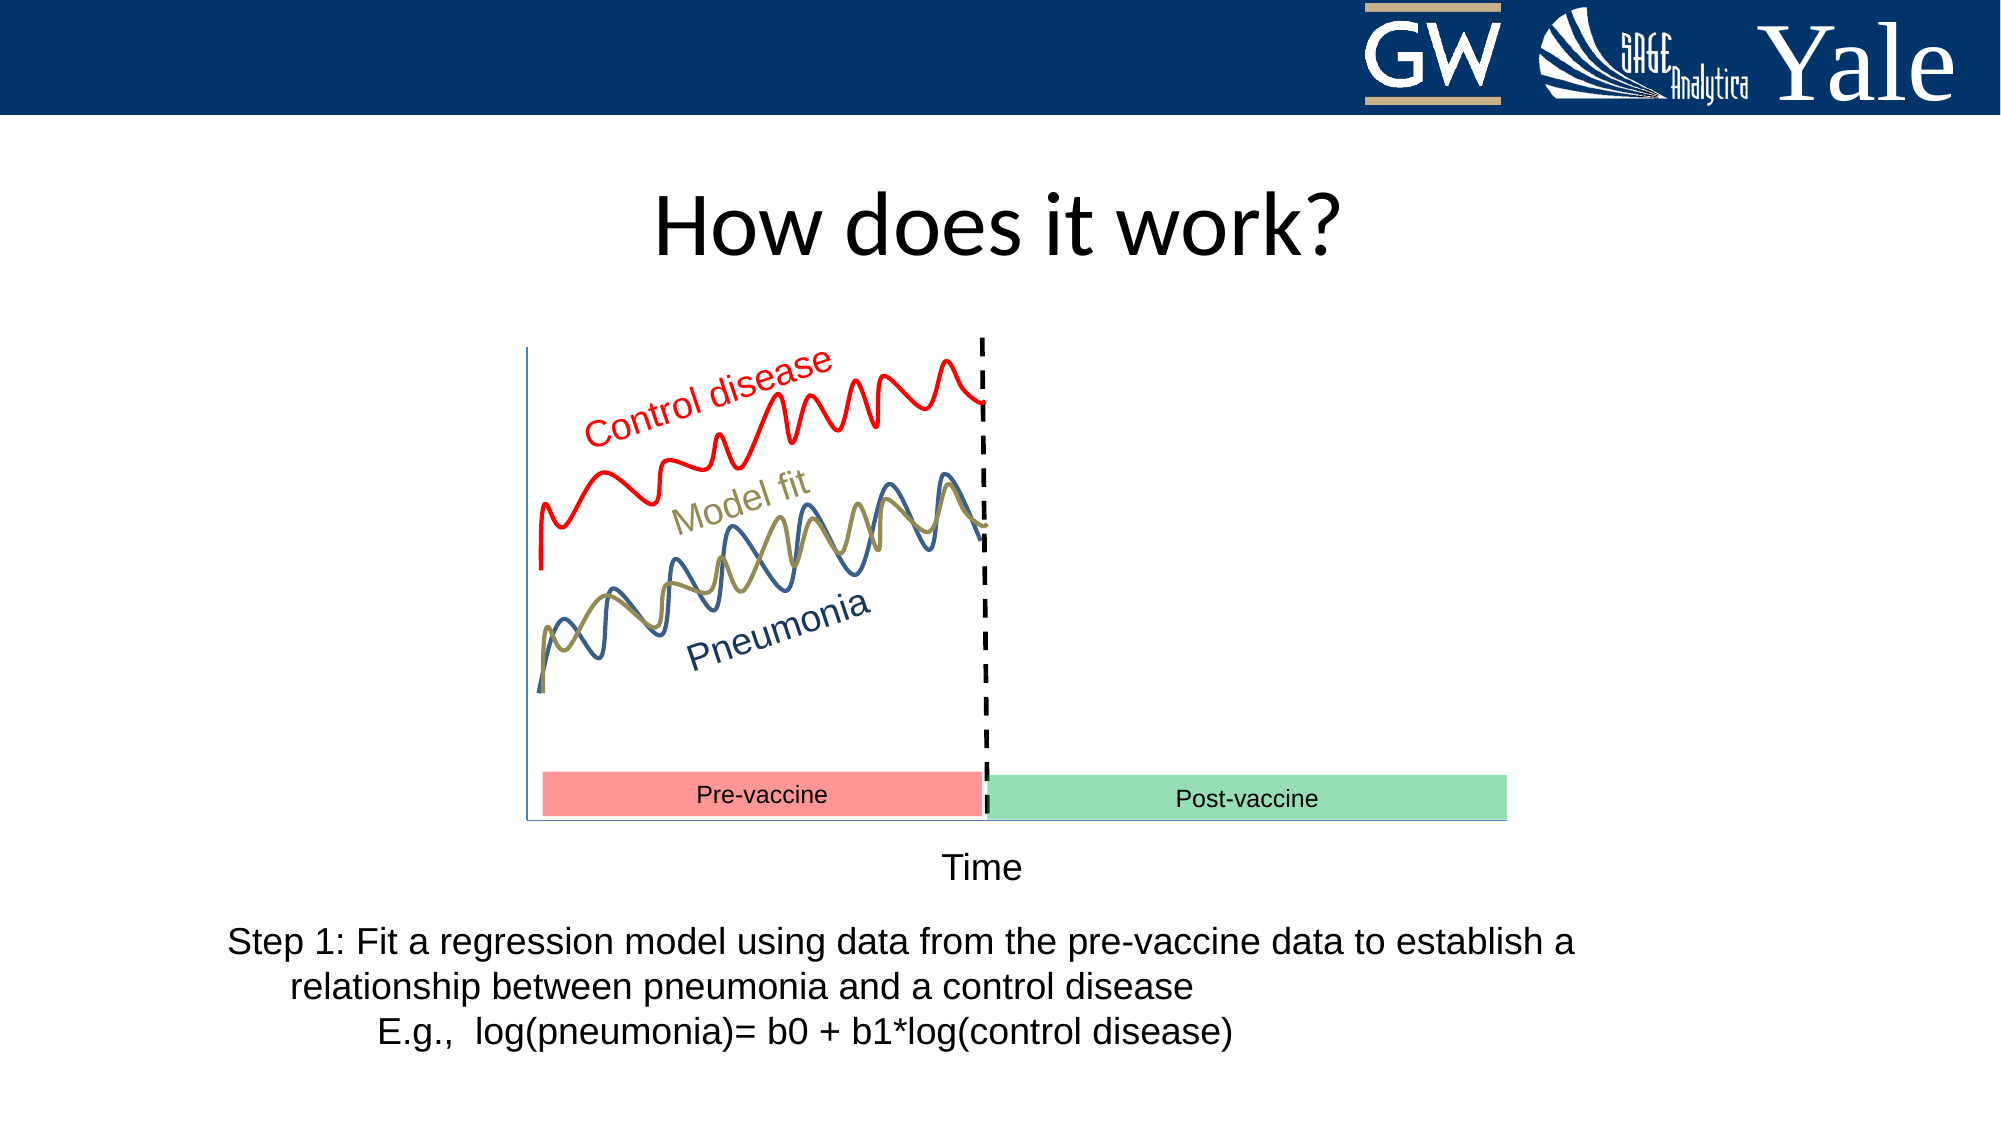

# How does it work?

Control disease
Model fit

Pneumonia
Pre-vaccine
Post-vaccine
Time
Step 1: Fit a regression model using data from the pre-vaccine data to establish a
      relationship between pneumonia and a control disease
	E.g.,  log(pneumonia)= b0 + b1*log(control disease)